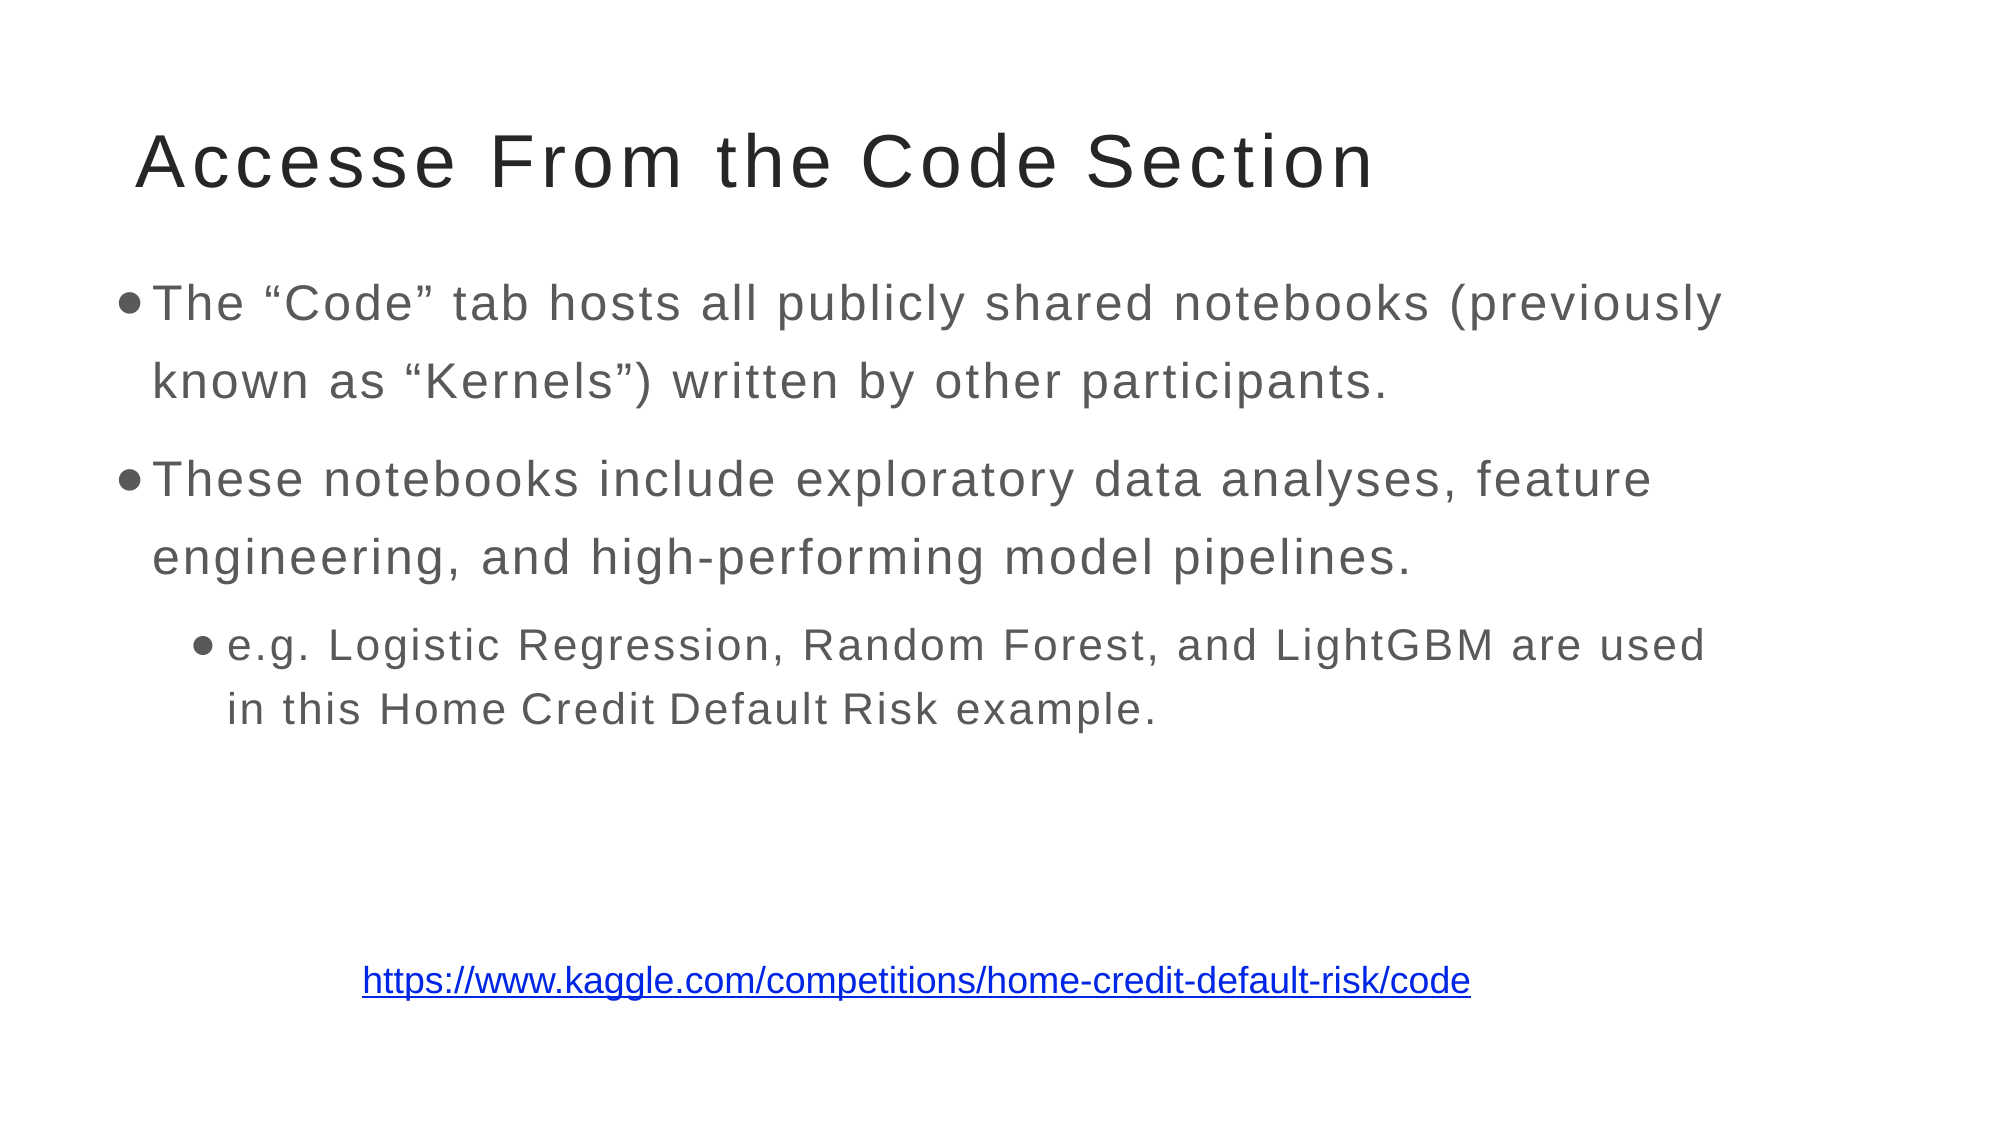

# Accesse From the Code Section
The “Code” tab hosts all publicly shared notebooks (previously known as “Kernels”) written by other participants.
These notebooks include exploratory data analyses, feature engineering, and high‑performing model pipelines.
e.g. Logistic Regression, Random Forest, and LightGBM are used in this Home Credit Default Risk example.
https://www.kaggle.com/competitions/home-credit-default-risk/code